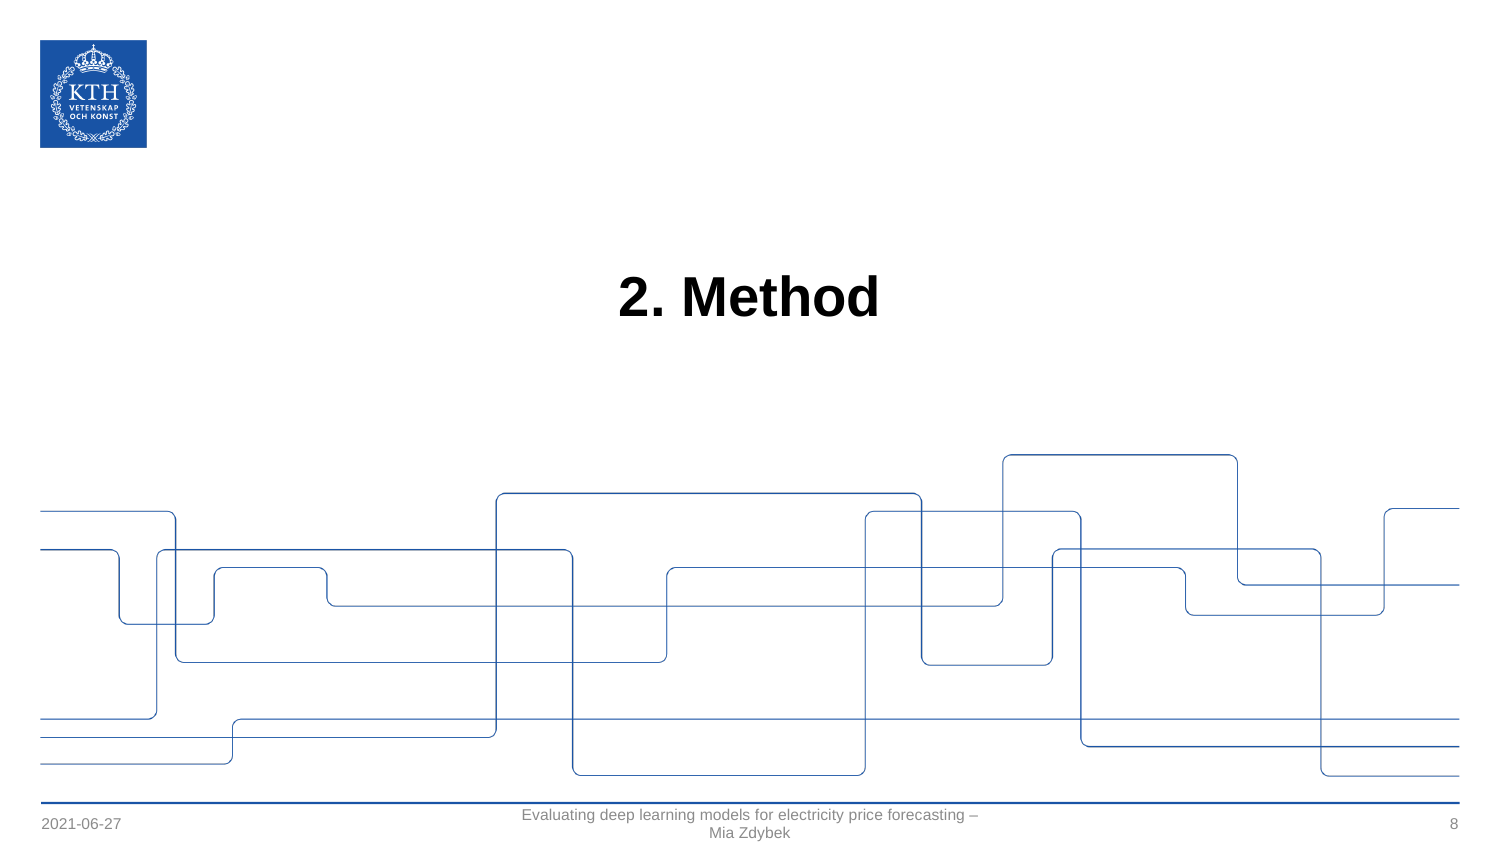

# 2. Method
2021-06-27
Evaluating deep learning models for electricity price forecasting – Mia Zdybek
8